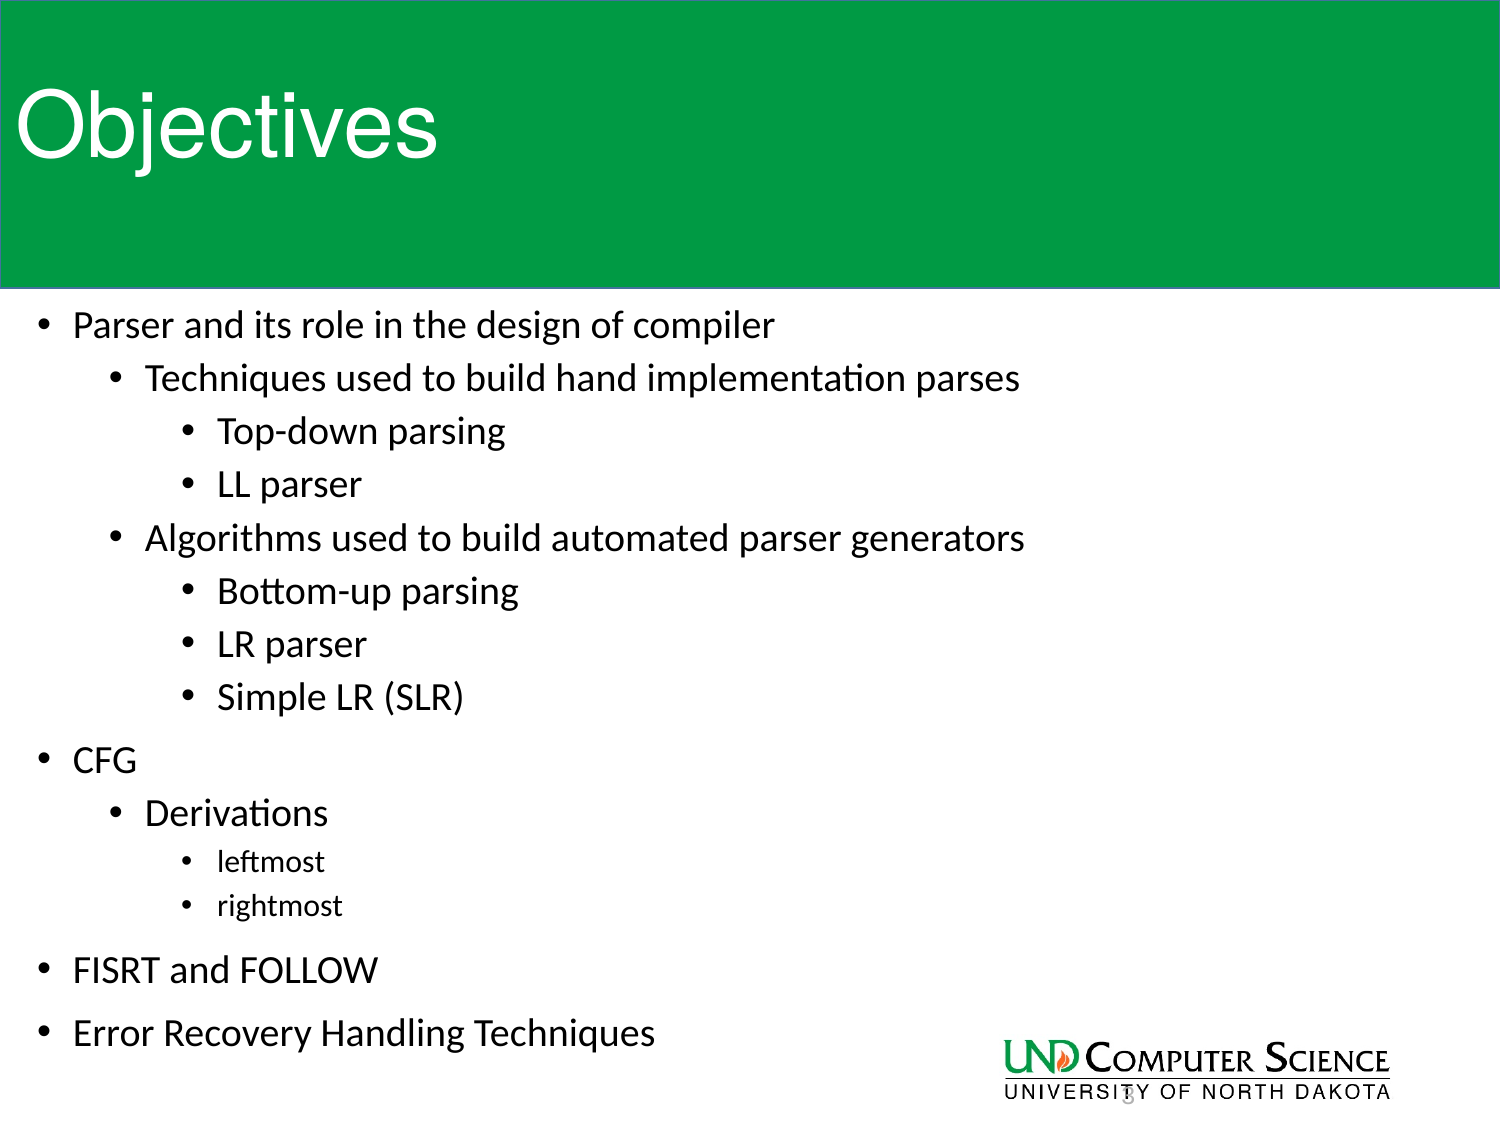

# Objectives
Parser and its role in the design of compiler
Techniques used to build hand implementation parses
Top-down parsing
LL parser
Algorithms used to build automated parser generators
Bottom-up parsing
LR parser
Simple LR (SLR)
CFG
Derivations
leftmost
rightmost
FISRT and FOLLOW
Error Recovery Handling Techniques
3